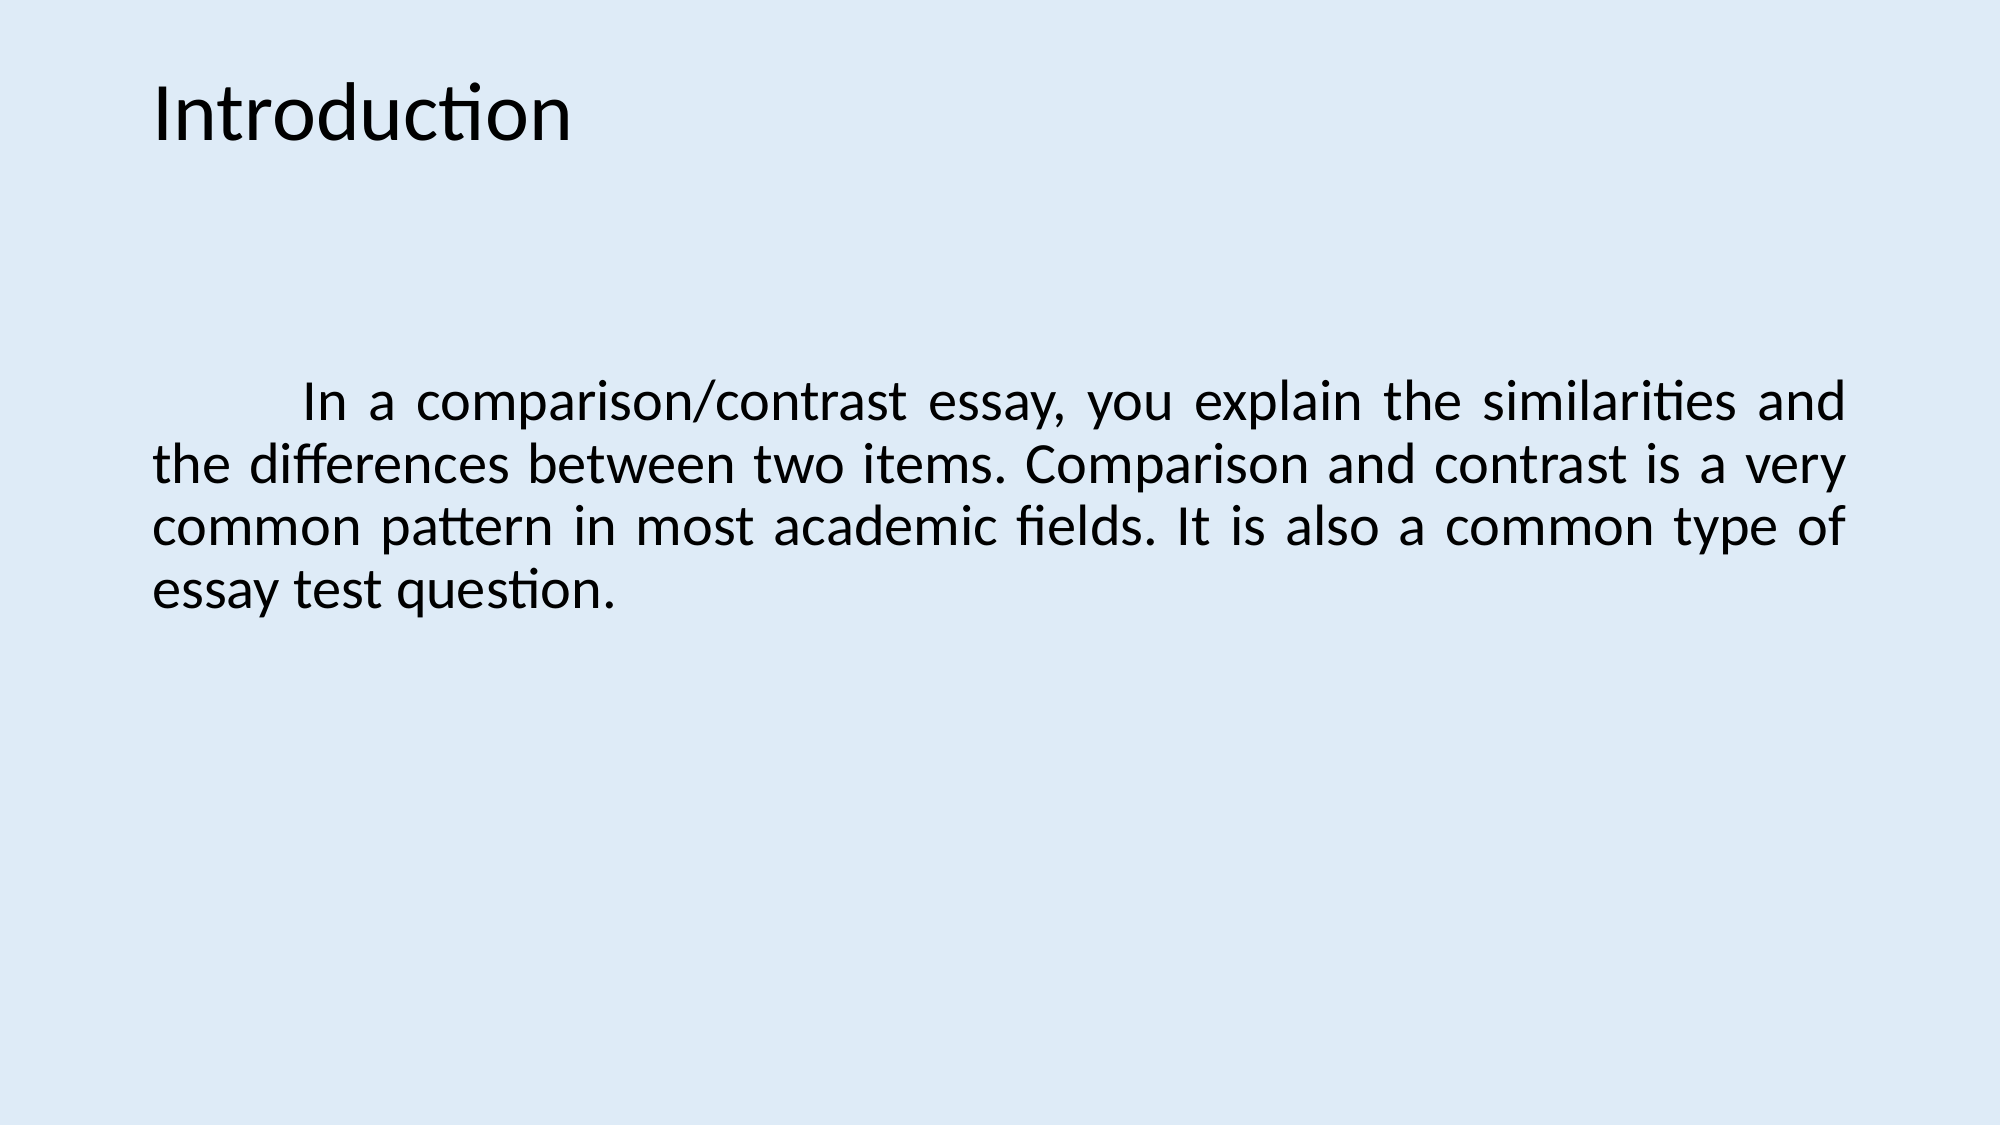

# Introduction
	In a comparison/contrast essay, you explain the similarities and the differences between two items. Comparison and contrast is a very common pattern in most academic fields. It is also a common type of essay test question.